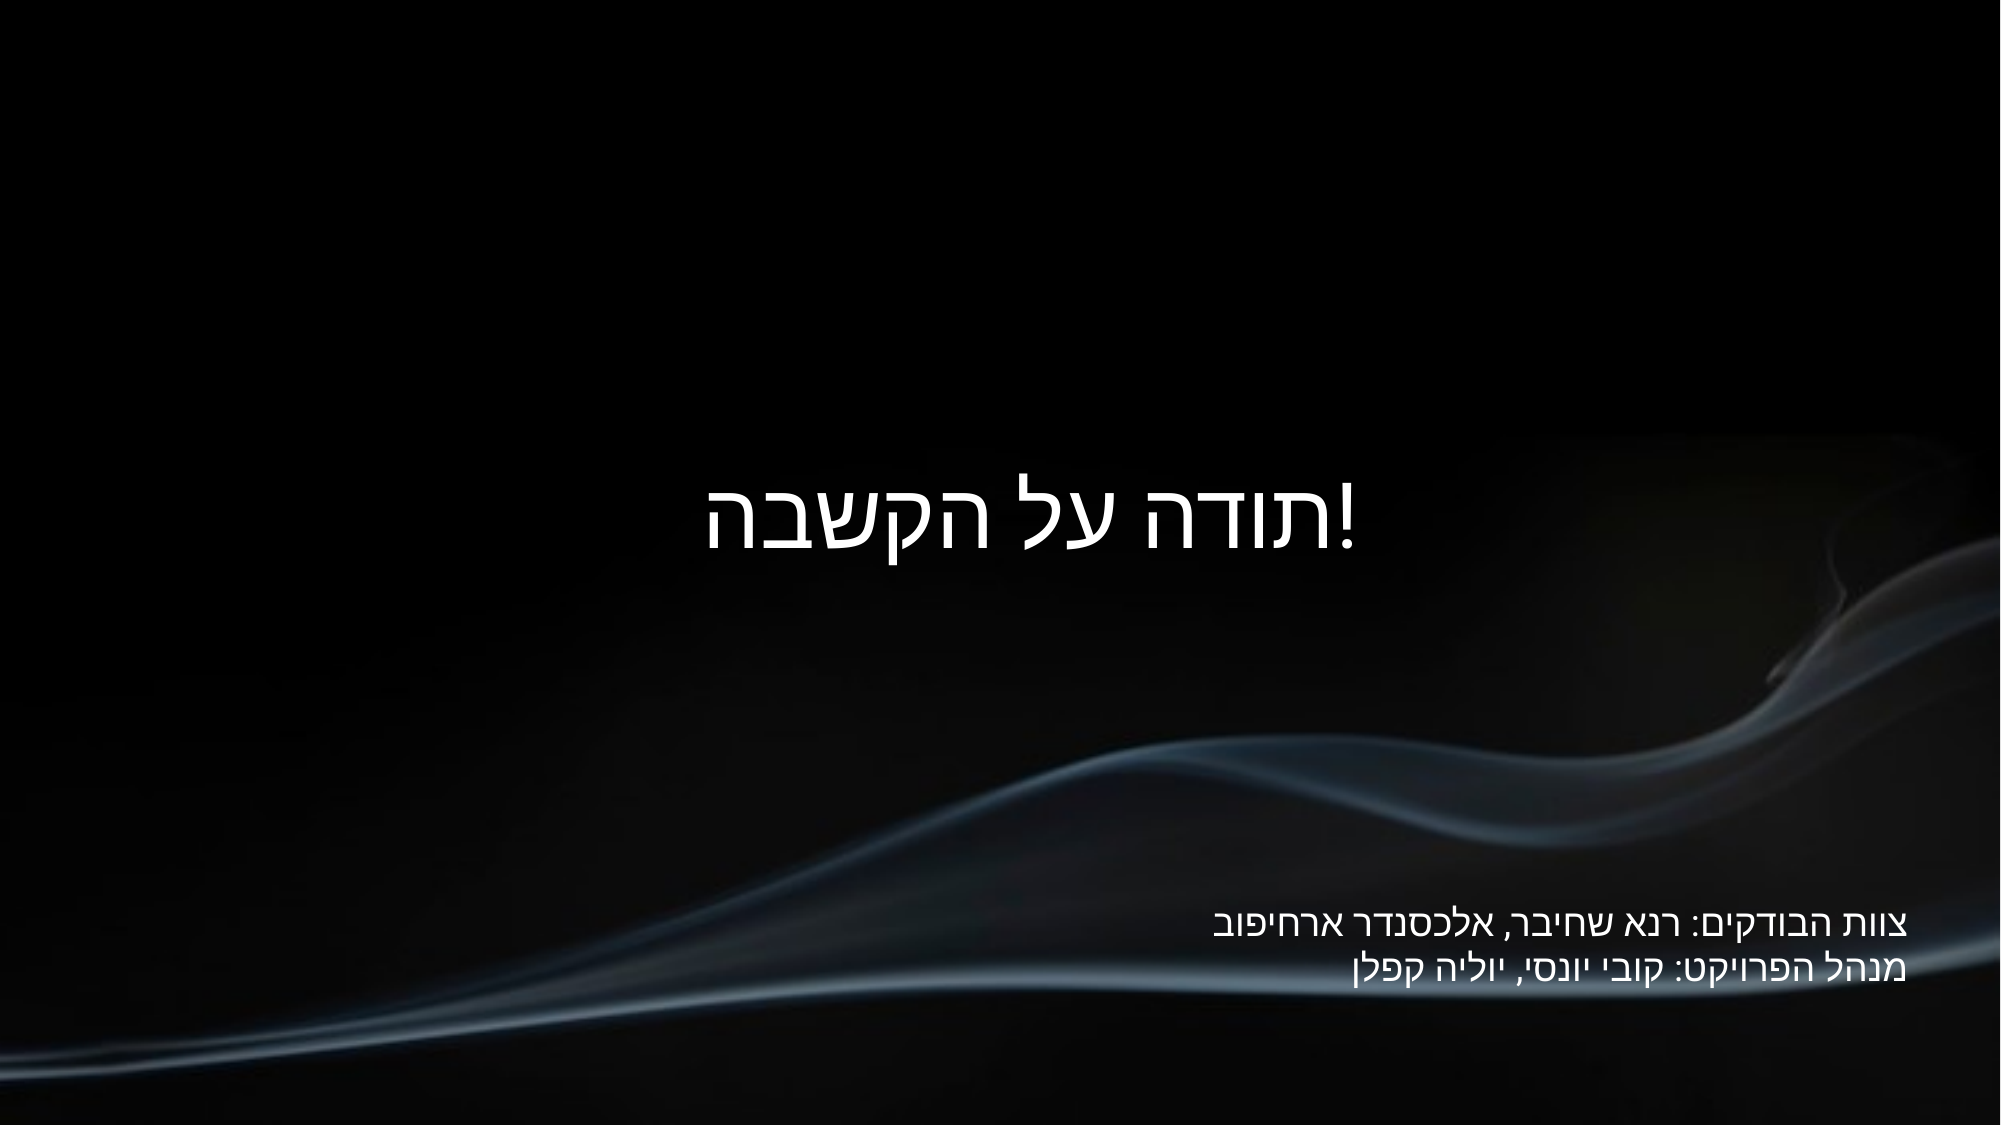

תודה על הקשבה!
צוות הבודקים: רנא שחיבר, אלכסנדר ארחיפוב
מנהל הפרויקט: קובי יונסי, יוליה קפלן